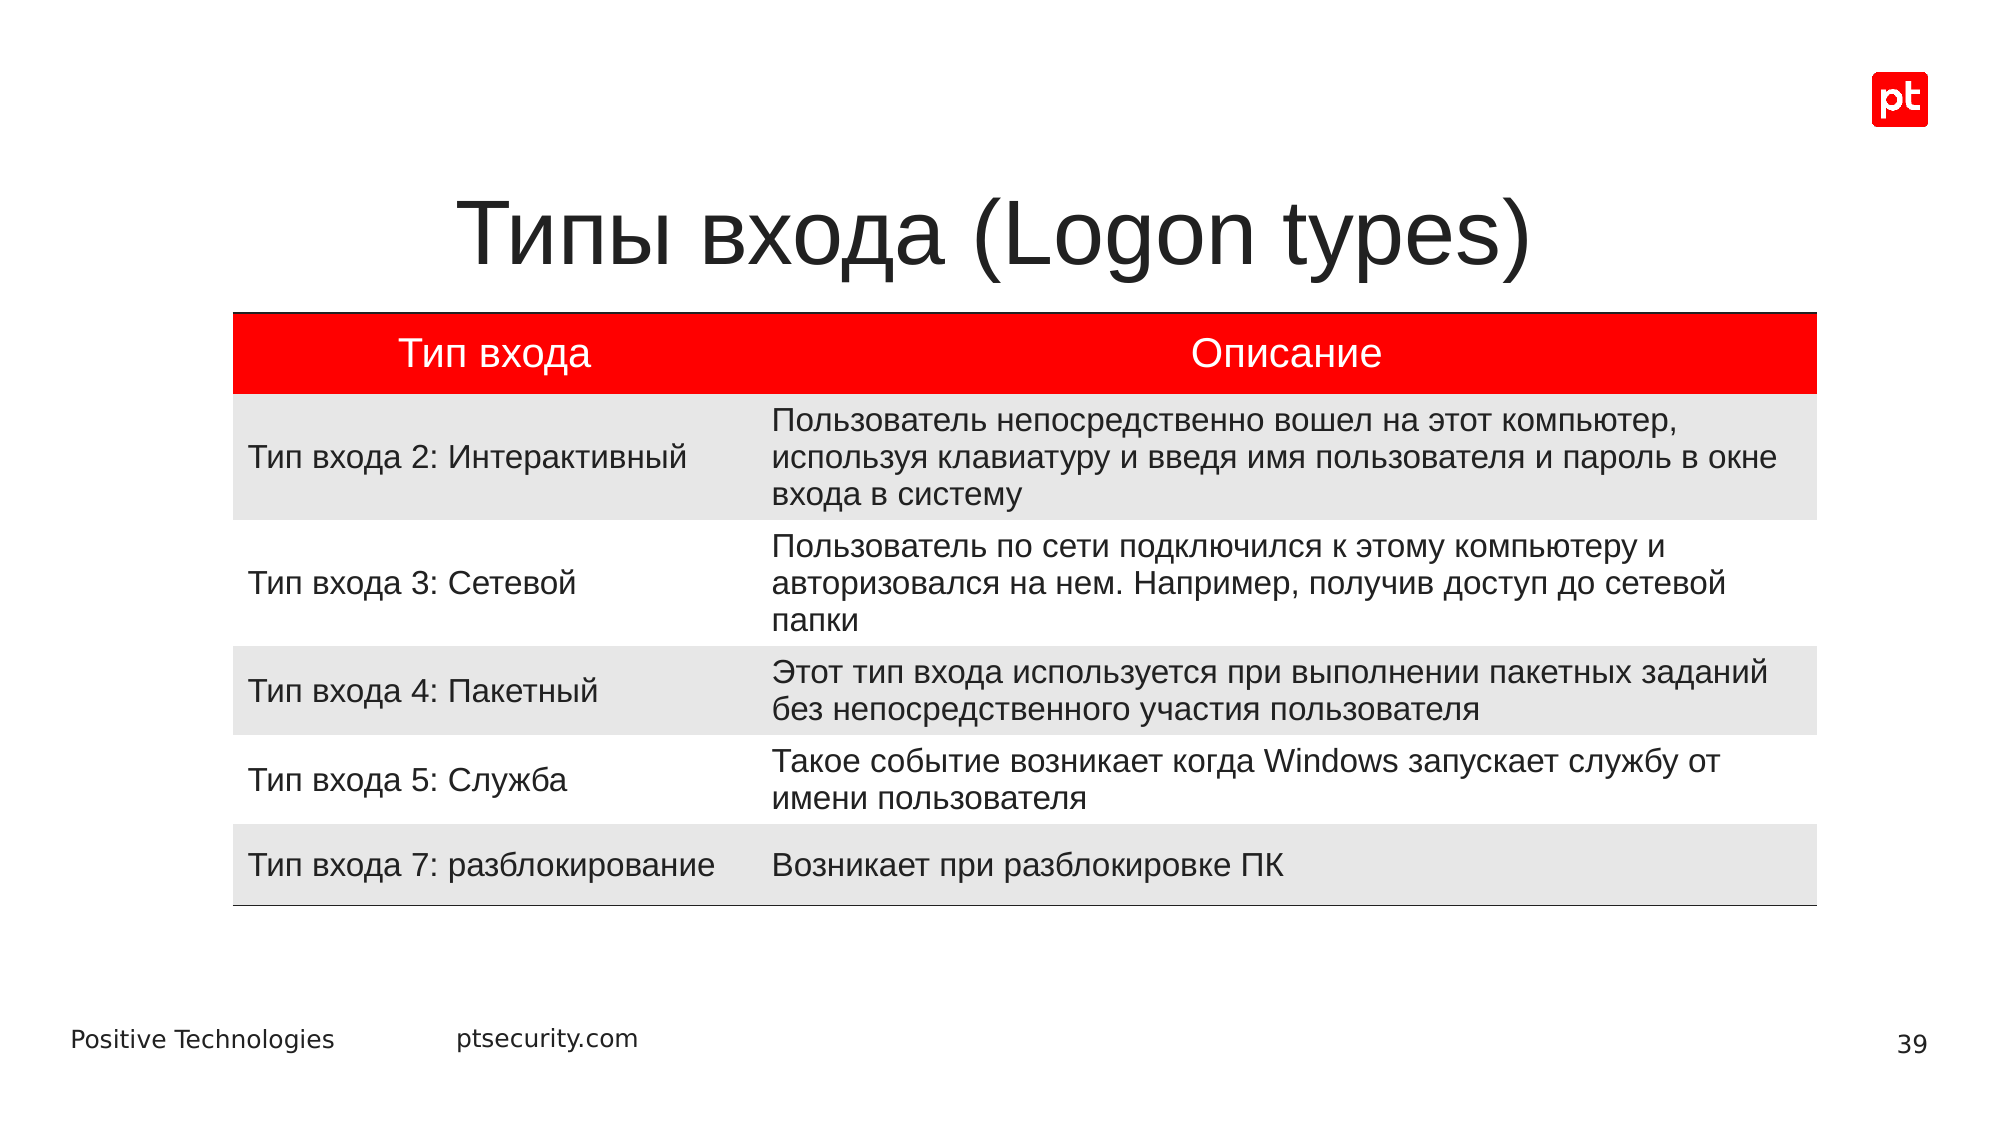

# Типы входа (Logon types)
| Тип входа | Описание |
| --- | --- |
| Тип входа 2: Интерактивный | Пользователь непосредственно вошел на этот компьютер, используя клавиатуру и введя имя пользователя и пароль в окне входа в систему |
| Тип входа 3: Сетевой | Пользователь по сети подключился к этому компьютеру и авторизовался на нем. Например, получив доступ до сетевой папки |
| Тип входа 4: Пакетный | Этот тип входа используется при выполнении пакетных заданий без непосредственного участия пользователя |
| Тип входа 5: Служба | Такое событие возникает когда Windows запускает службу от имени пользователя |
| Тип входа 7: разблокирование | Возникает при разблокировке ПК |
39